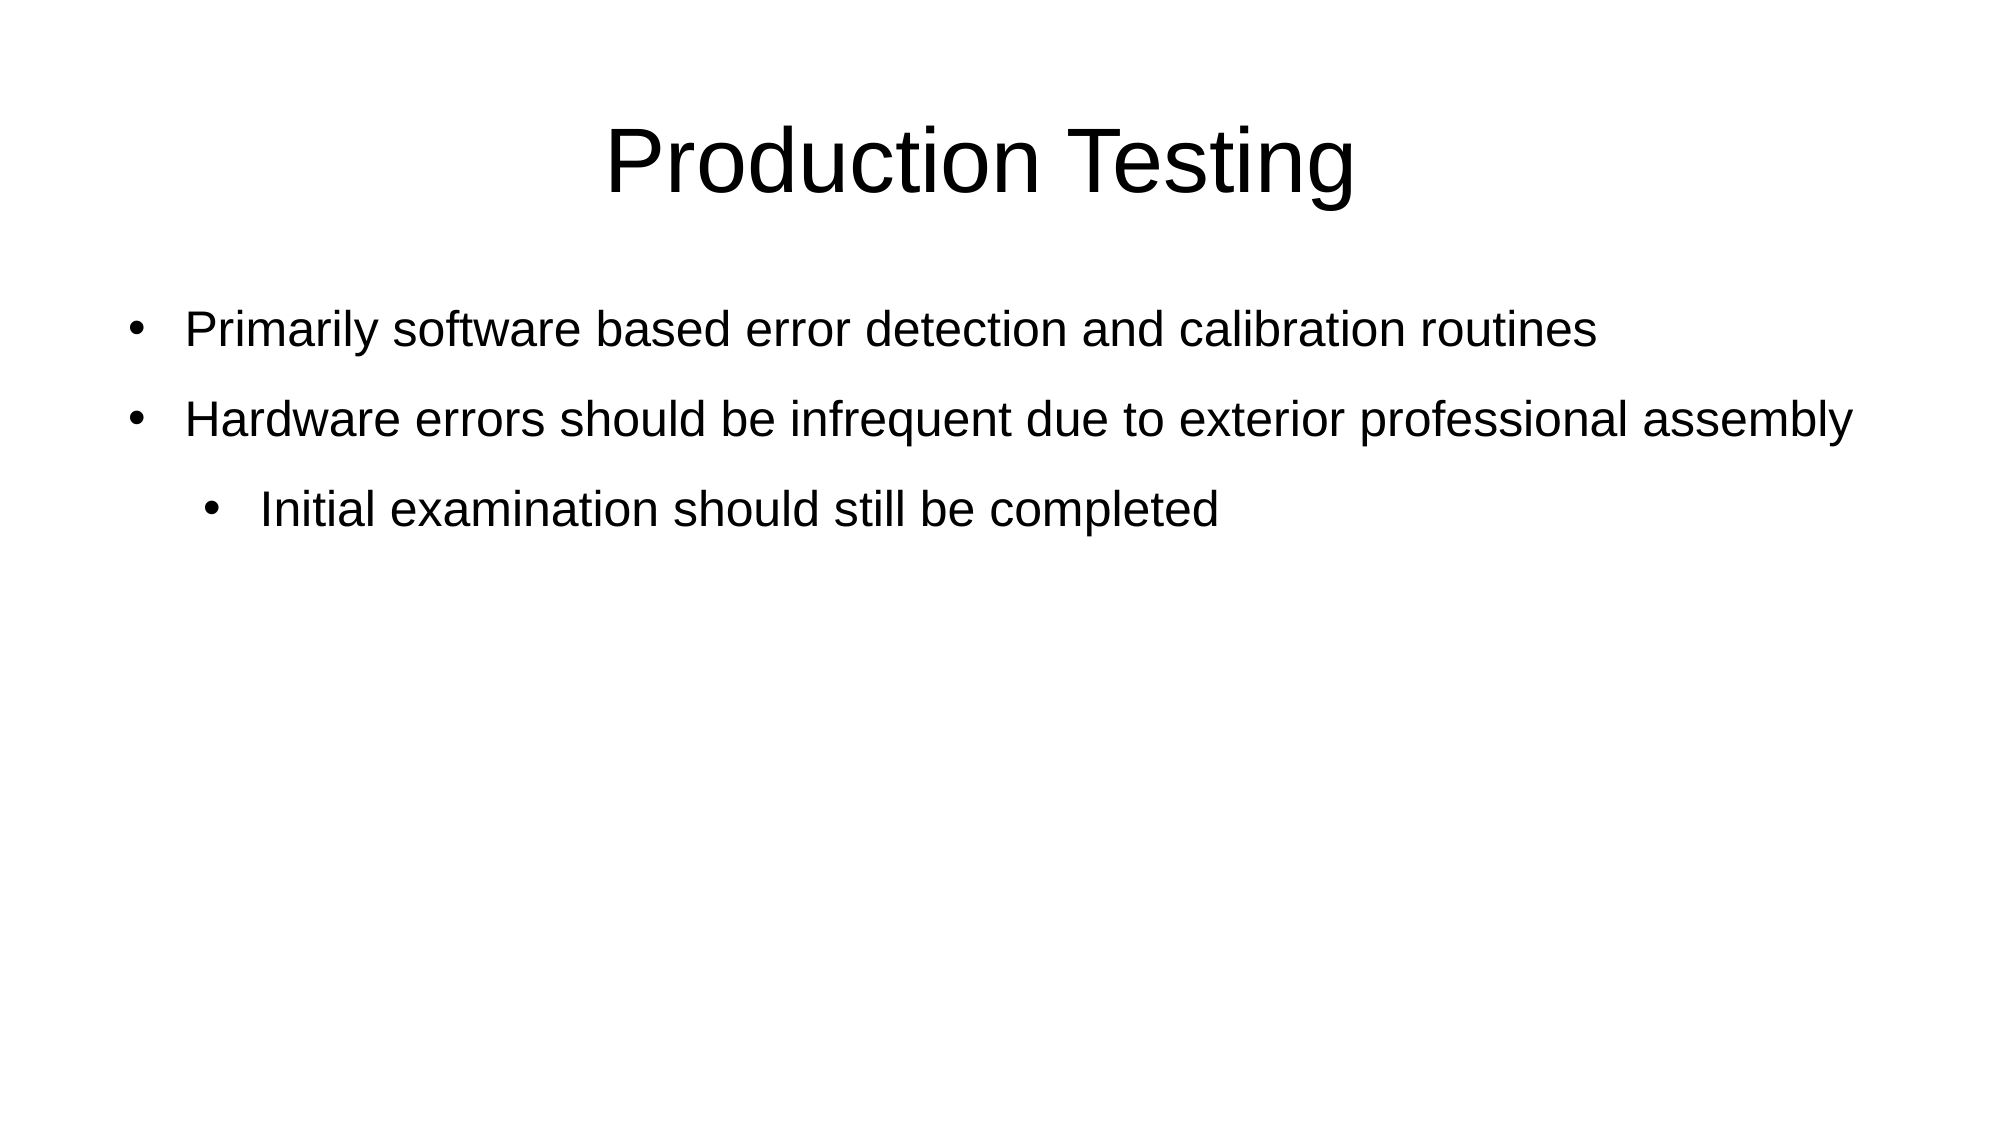

Production Testing
Primarily software based error detection and calibration routines
Hardware errors should be infrequent due to exterior professional assembly
Initial examination should still be completed